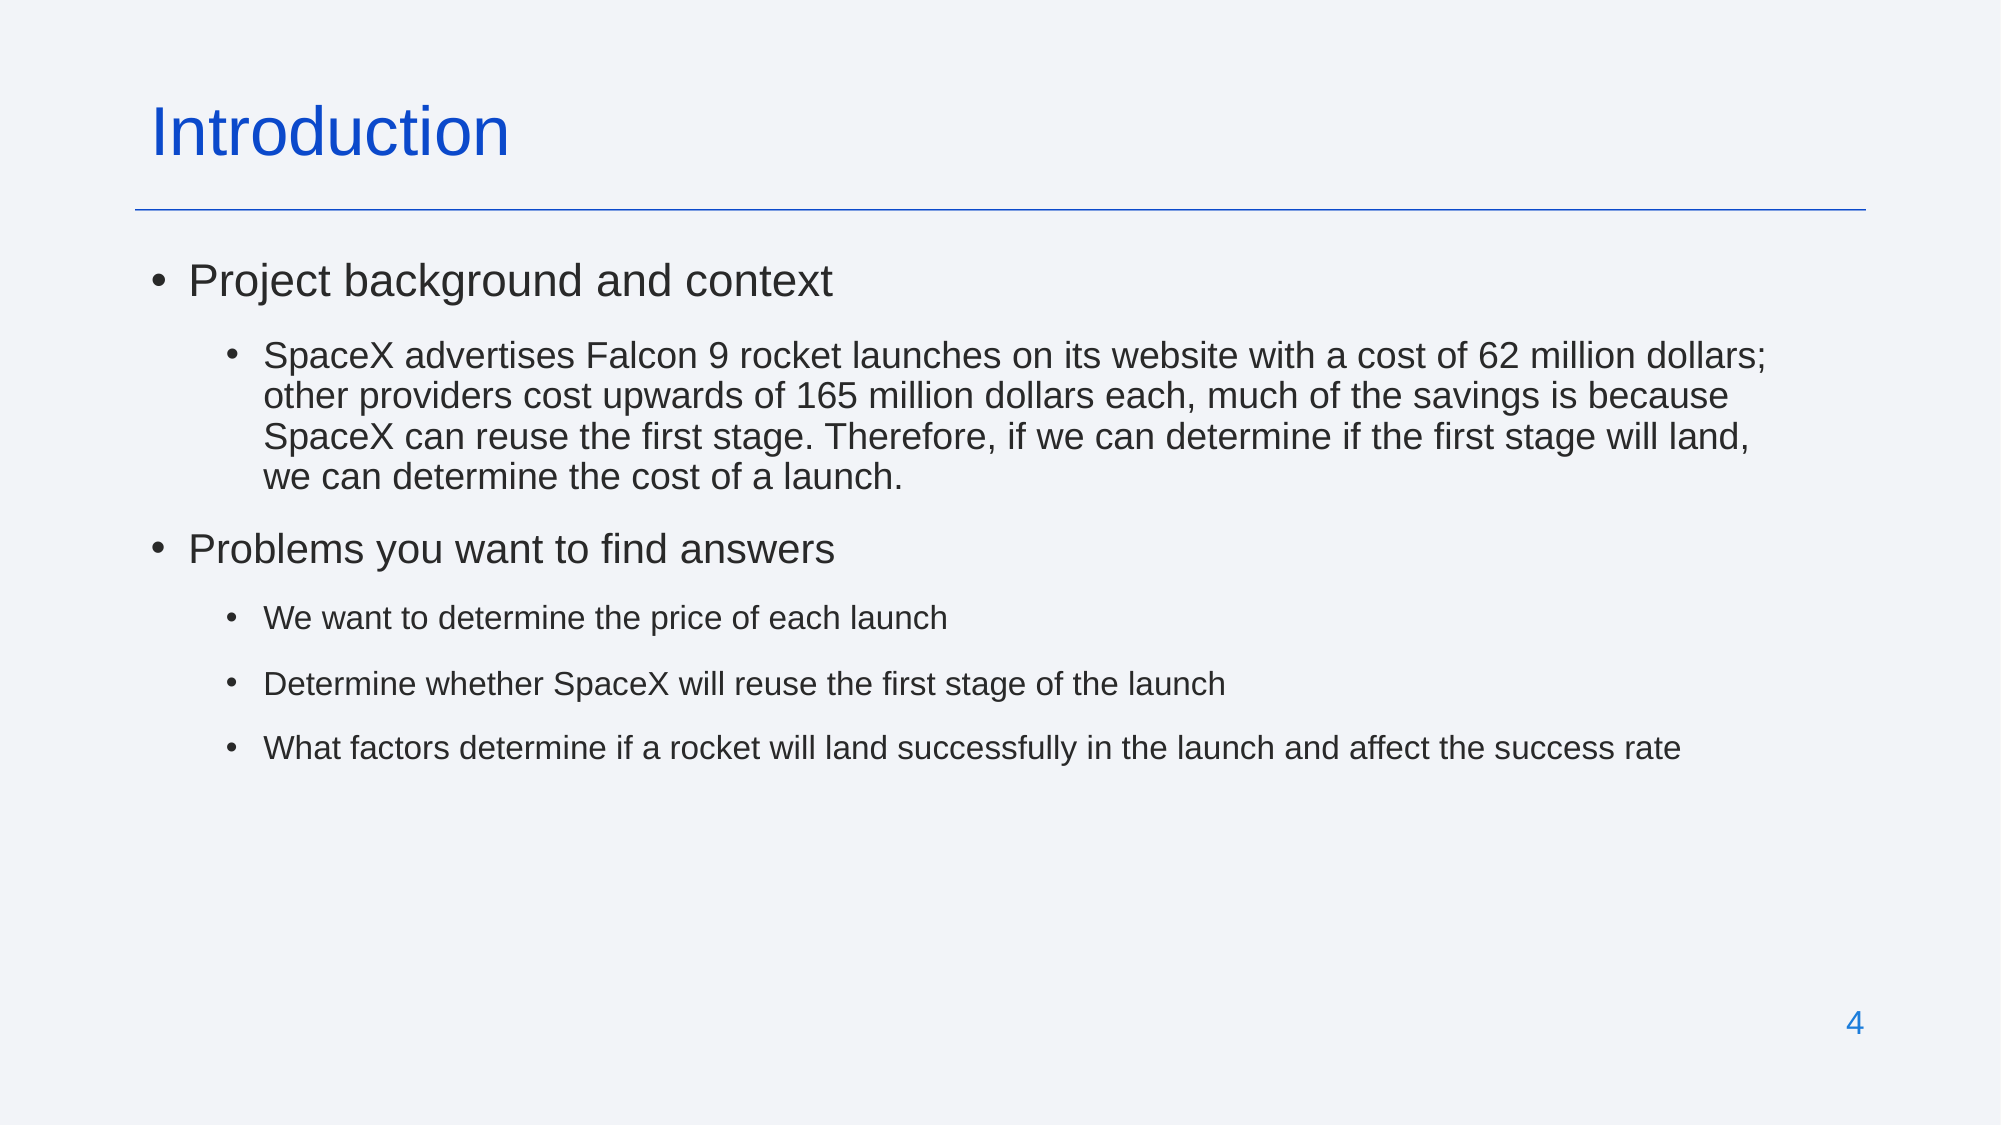

Introduction
Project background and context
SpaceX advertises Falcon 9 rocket launches on its website with a cost of 62 million dollars; other providers cost upwards of 165 million dollars each, much of the savings is because SpaceX can reuse the first stage. Therefore, if we can determine if the first stage will land, we can determine the cost of a launch.
Problems you want to find answers
We want to determine the price of each launch
Determine whether SpaceX will reuse the first stage of the launch
What factors determine if a rocket will land successfully in the launch and affect the success rate

4